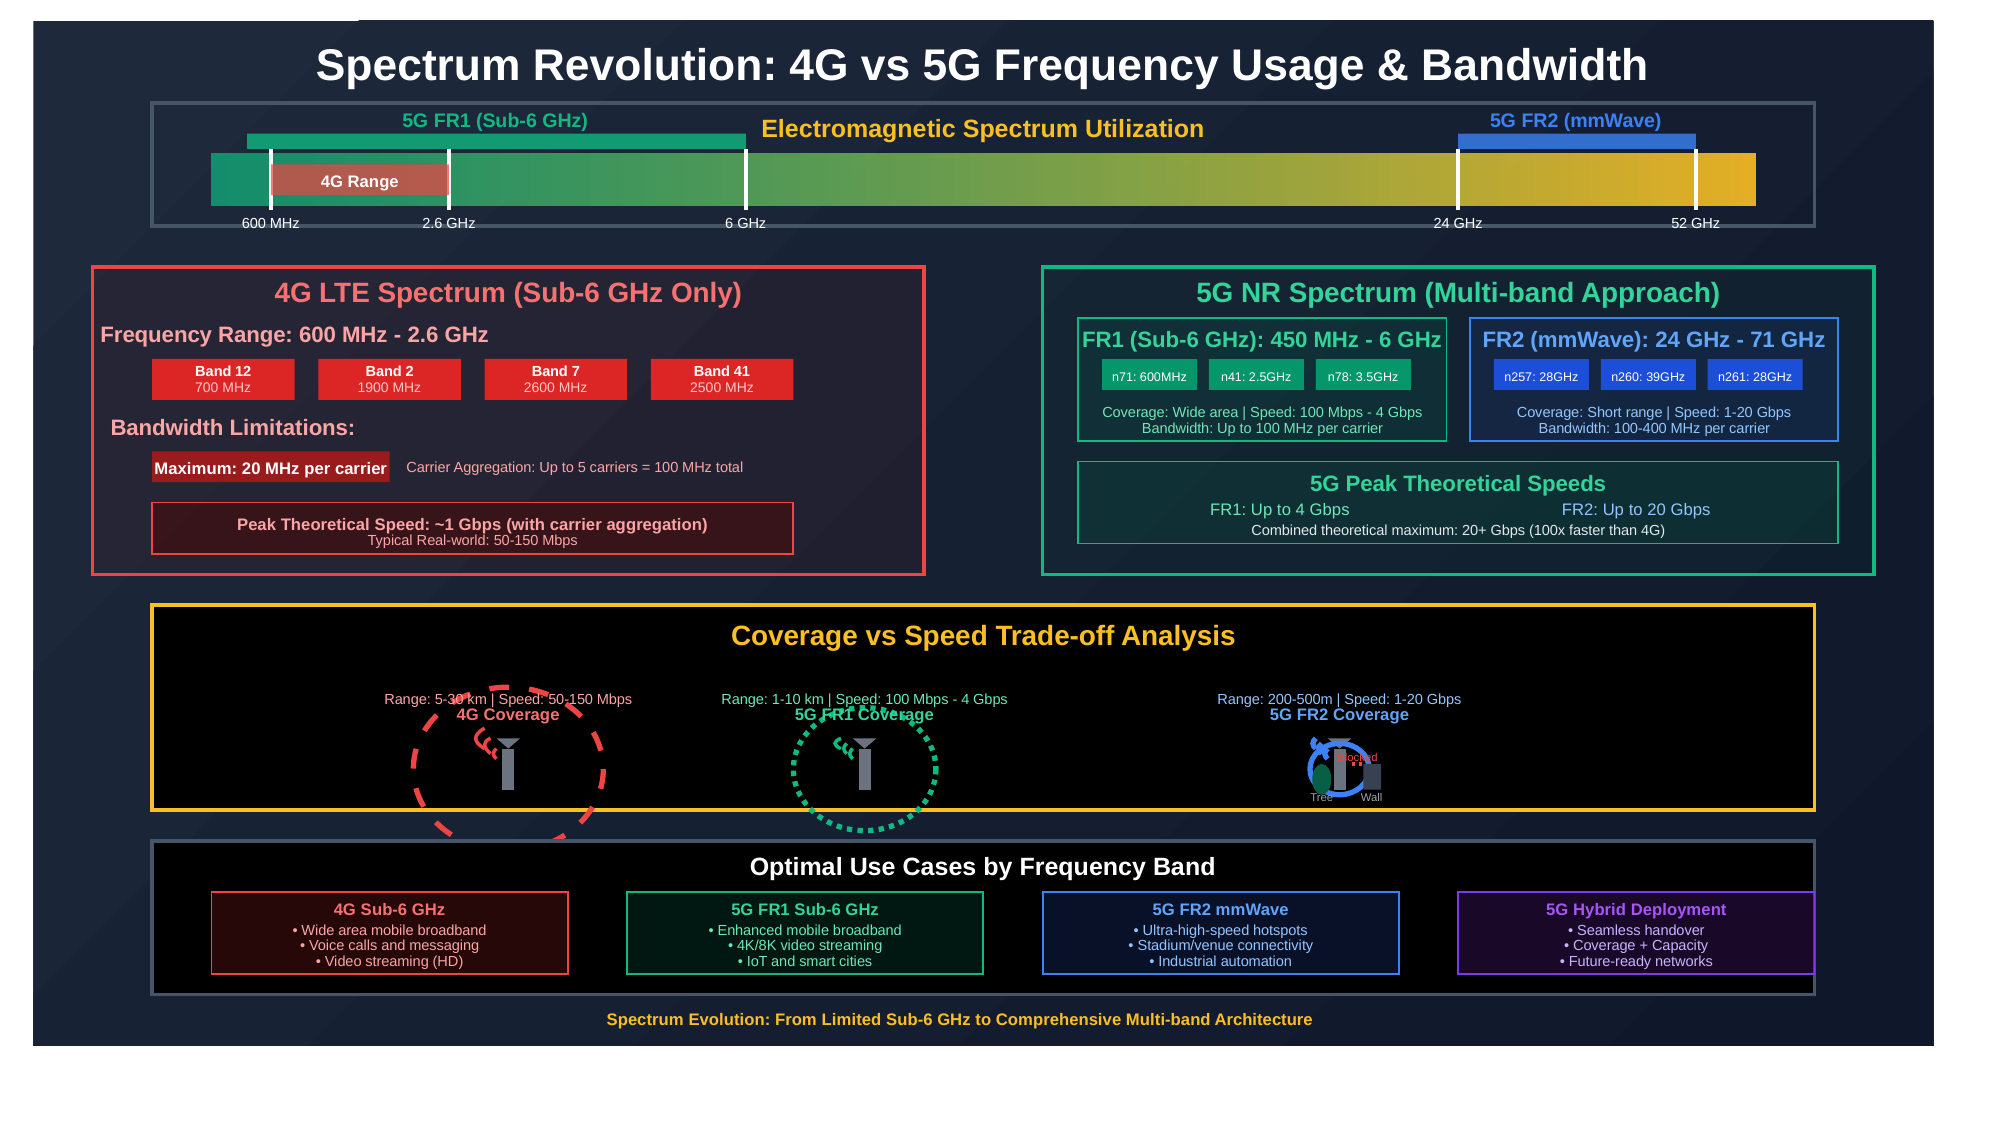

Spectrum Revolution: 4G vs 5G Frequency Usage & Bandwidth
5G FR1 (Sub-6 GHz)
5G FR2 (mmWave)

Electromagnetic Spectrum Utilization

4G Range

600 MHz
2.6 GHz
6 GHz
24 GHz
52 GHz
4G LTE Spectrum (Sub-6 GHz Only)

Frequency Range: 600 MHz - 2.6 GHz
Band 2
Band 7
Band 41
Band 12

700 MHz
1900 MHz
2600 MHz
2500 MHz
Bandwidth Limitations:
Maximum: 20 MHz per carrier
Carrier Aggregation: Up to 5 carriers = 100 MHz total

Peak Theoretical Speed: ~1 Gbps (with carrier aggregation)
Typical Real-world: 50-150 Mbps
5G NR Spectrum (Multi-band Approach)

FR1 (Sub-6 GHz): 450 MHz - 6 GHz
FR2 (mmWave): 24 GHz - 71 GHz

n71: 600MHz
n41: 2.5GHz
n78: 3.5GHz
n257: 28GHz
n260: 39GHz
n261: 28GHz
Coverage: Wide area | Speed: 100 Mbps - 4 Gbps
Coverage: Short range | Speed: 1-20 Gbps
Bandwidth: Up to 100 MHz per carrier
Bandwidth: 100-400 MHz per carrier
5G Peak Theoretical Speeds

FR1: Up to 4 Gbps
FR2: Up to 20 Gbps
Combined theoretical maximum: 20+ Gbps (100x faster than 4G)

Coverage vs Speed Trade-off Analysis
Range: 1-10 km | Speed: 100 Mbps - 4 Gbps
5G FR1 Coverage

Range: 200-500m | Speed: 1-20 Gbps
5G FR2 Coverage

Blocked

Wall
Tree
Range: 5-30 km | Speed: 50-150 Mbps

4G Coverage

Optimal Use Cases by Frequency Band
4G Sub-6 GHz
5G FR1 Sub-6 GHz
5G FR2 mmWave
5G Hybrid Deployment

• Wide area mobile broadband
• Enhanced mobile broadband
• Ultra-high-speed hotspots
• Seamless handover
• Voice calls and messaging
• 4K/8K video streaming
• Stadium/venue connectivity
• Coverage + Capacity
• Video streaming (HD)
• IoT and smart cities
• Industrial automation
• Future-ready networks
Spectrum Evolution: From Limited Sub-6 GHz to Comprehensive Multi-band Architecture